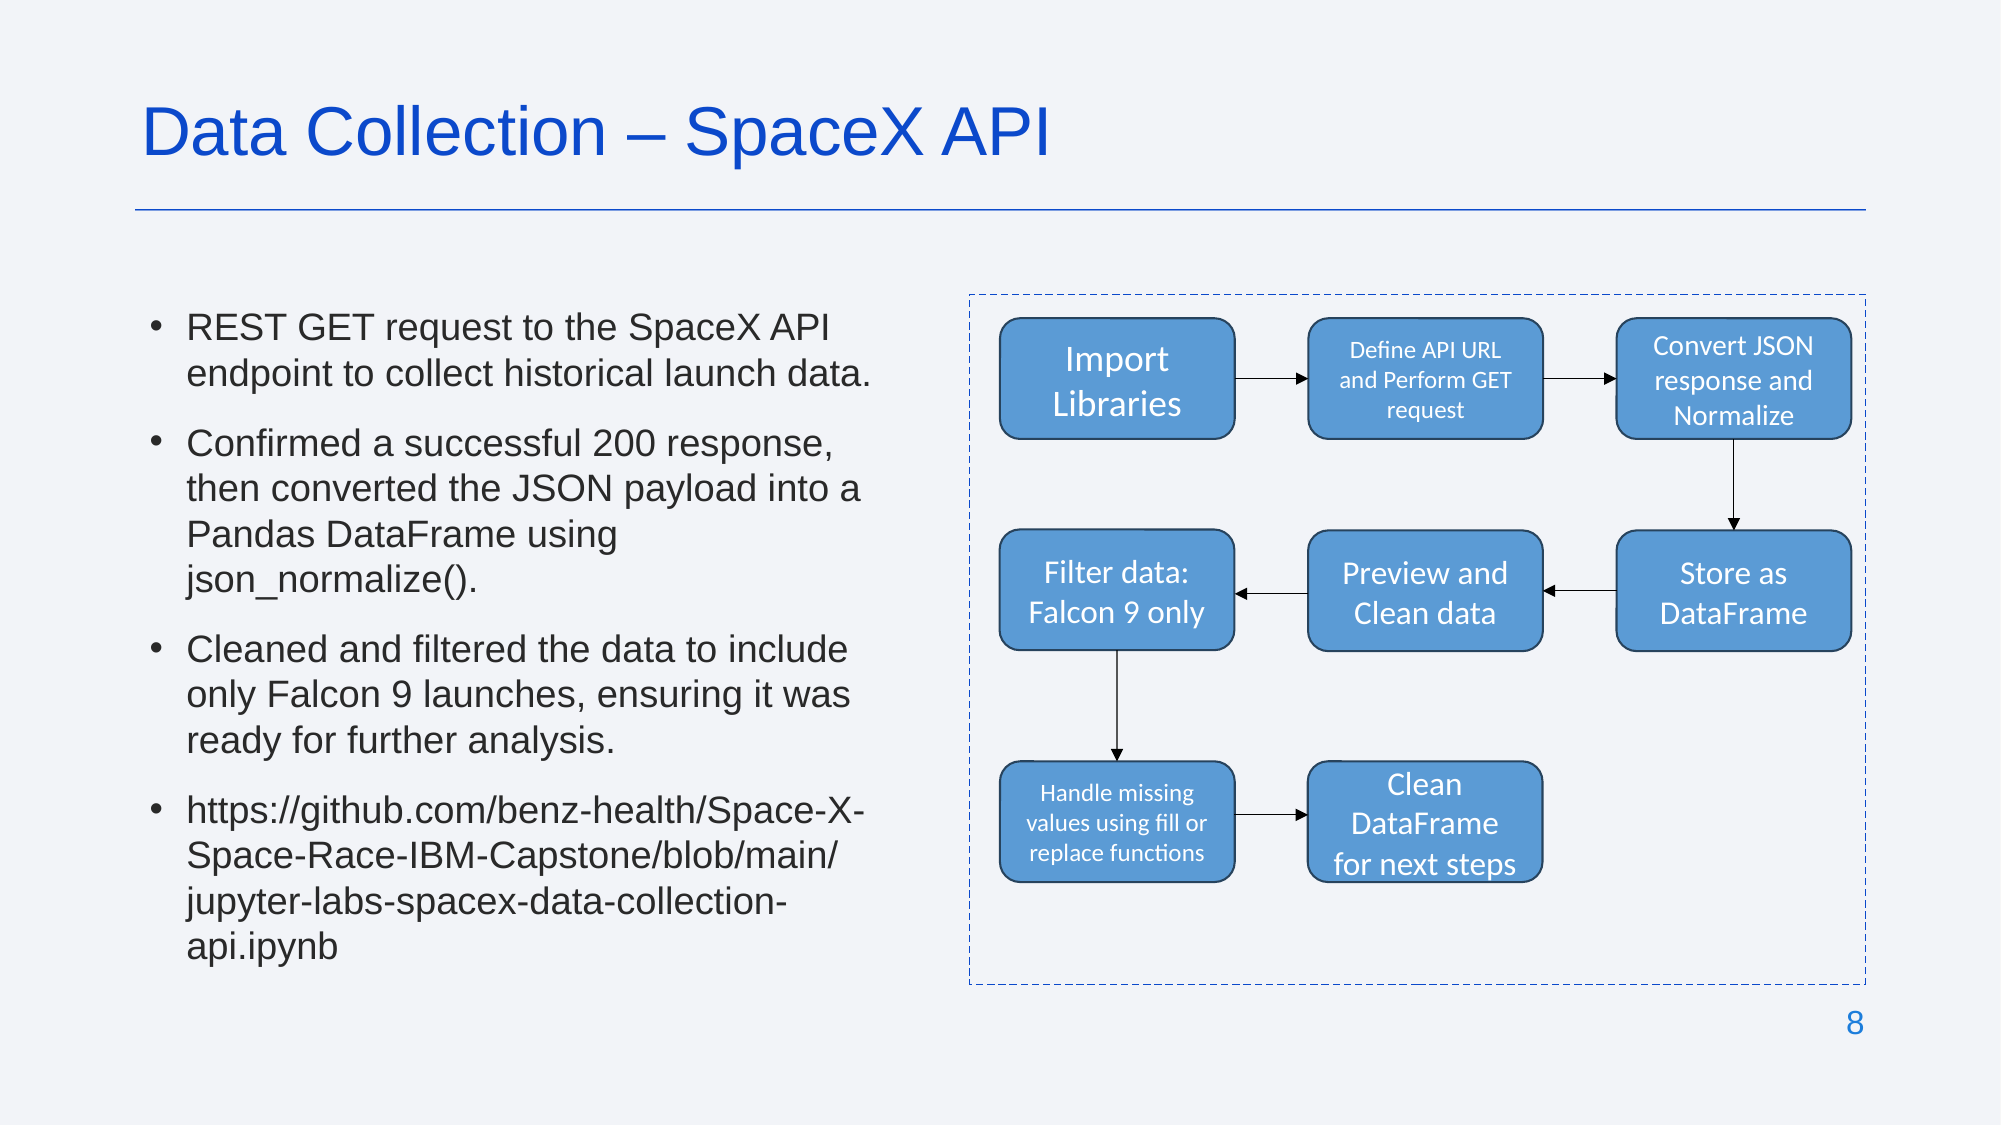

Data Collection – SpaceX API

REST GET request to the SpaceX API endpoint to collect historical launch data.
Confirmed a successful 200 response, then converted the JSON payload into a Pandas DataFrame using json_normalize().
Cleaned and filtered the data to include only Falcon 9 launches, ensuring it was ready for further analysis.
https://github.com/benz-health/Space-X-Space-Race-IBM-Capstone/blob/main/jupyter-labs-spacex-data-collection-api.ipynb
Import Libraries
Define API URL and Perform GET request
Convert JSON response and Normalize
Filter data: Falcon 9 only
Preview and Clean data
Store as DataFrame
Handle missing values using fill or replace functions
Clean DataFrame for next steps
8